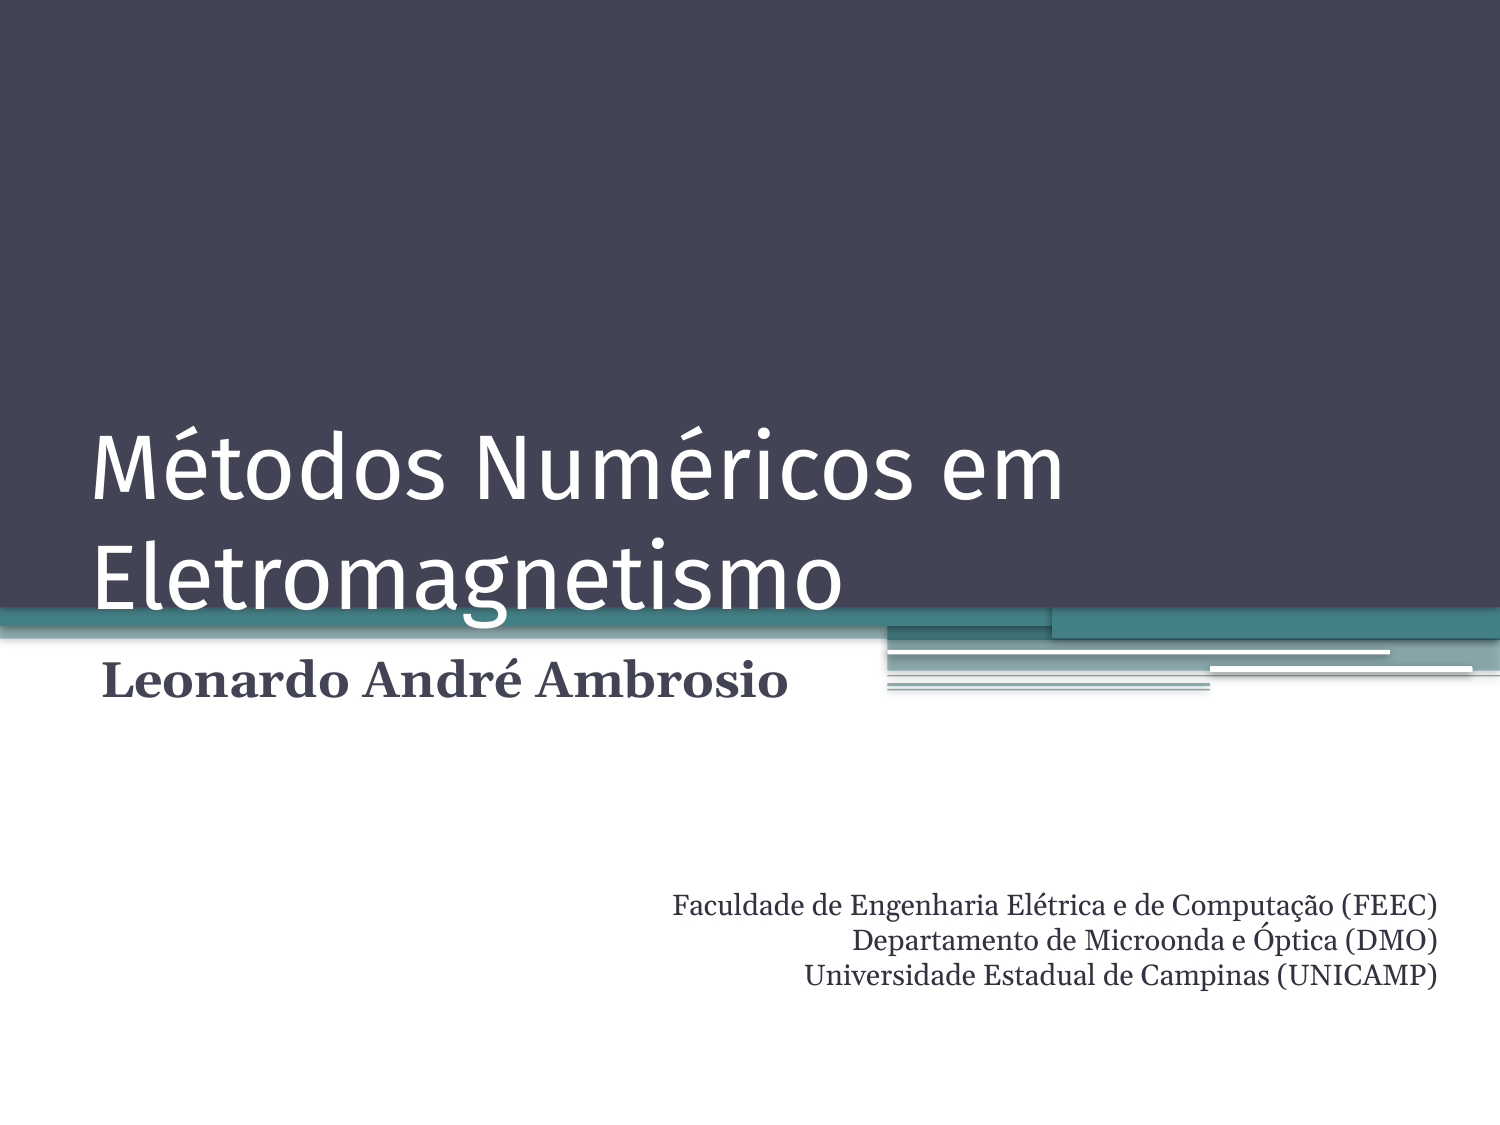

# Métodos Numéricos em Eletromagnetismo
Leonardo André Ambrosio
Faculdade de Engenharia Elétrica e de Computação (FEEC)
Departamento de Microonda e Óptica (DMO)
Universidade Estadual de Campinas (UNICAMP)